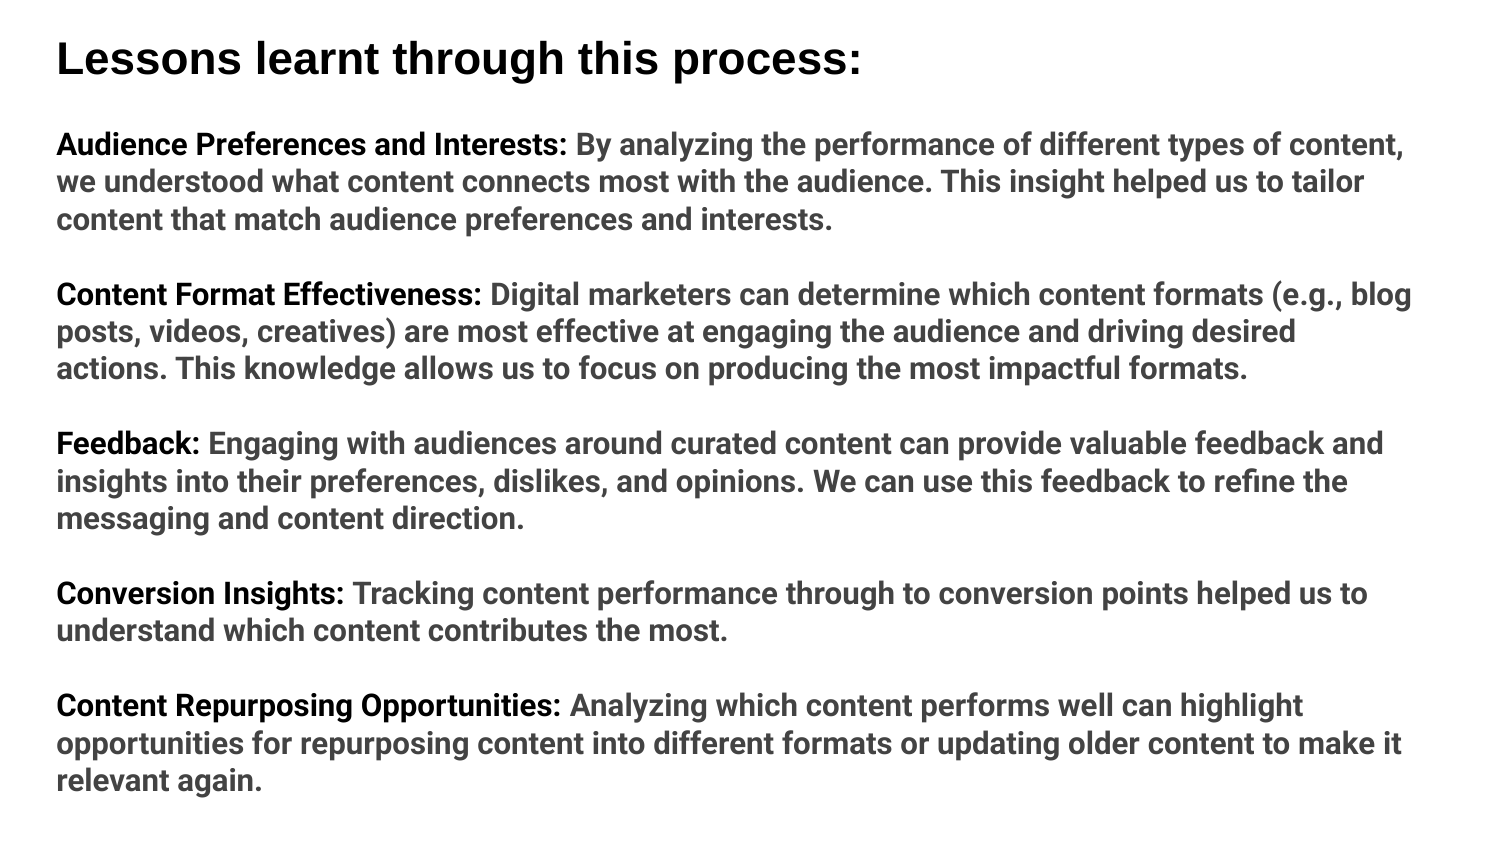

Lessons learnt through this process:

Audience Preferences and Interests: By analyzing the performance of different types of content, we understood what content connects most with the audience. This insight helped us to tailor content that match audience preferences and interests.

Content Format Effectiveness: Digital marketers can determine which content formats (e.g., blog posts, videos, creatives) are most effective at engaging the audience and driving desired actions. This knowledge allows us to focus on producing the most impactful formats.

Feedback: Engaging with audiences around curated content can provide valuable feedback and insights into their preferences, dislikes, and opinions. We can use this feedback to refine the messaging and content direction.

Conversion Insights: Tracking content performance through to conversion points helped us to understand which content contributes the most.

Content Repurposing Opportunities: Analyzing which content performs well can highlight opportunities for repurposing content into different formats or updating older content to make it relevant again.